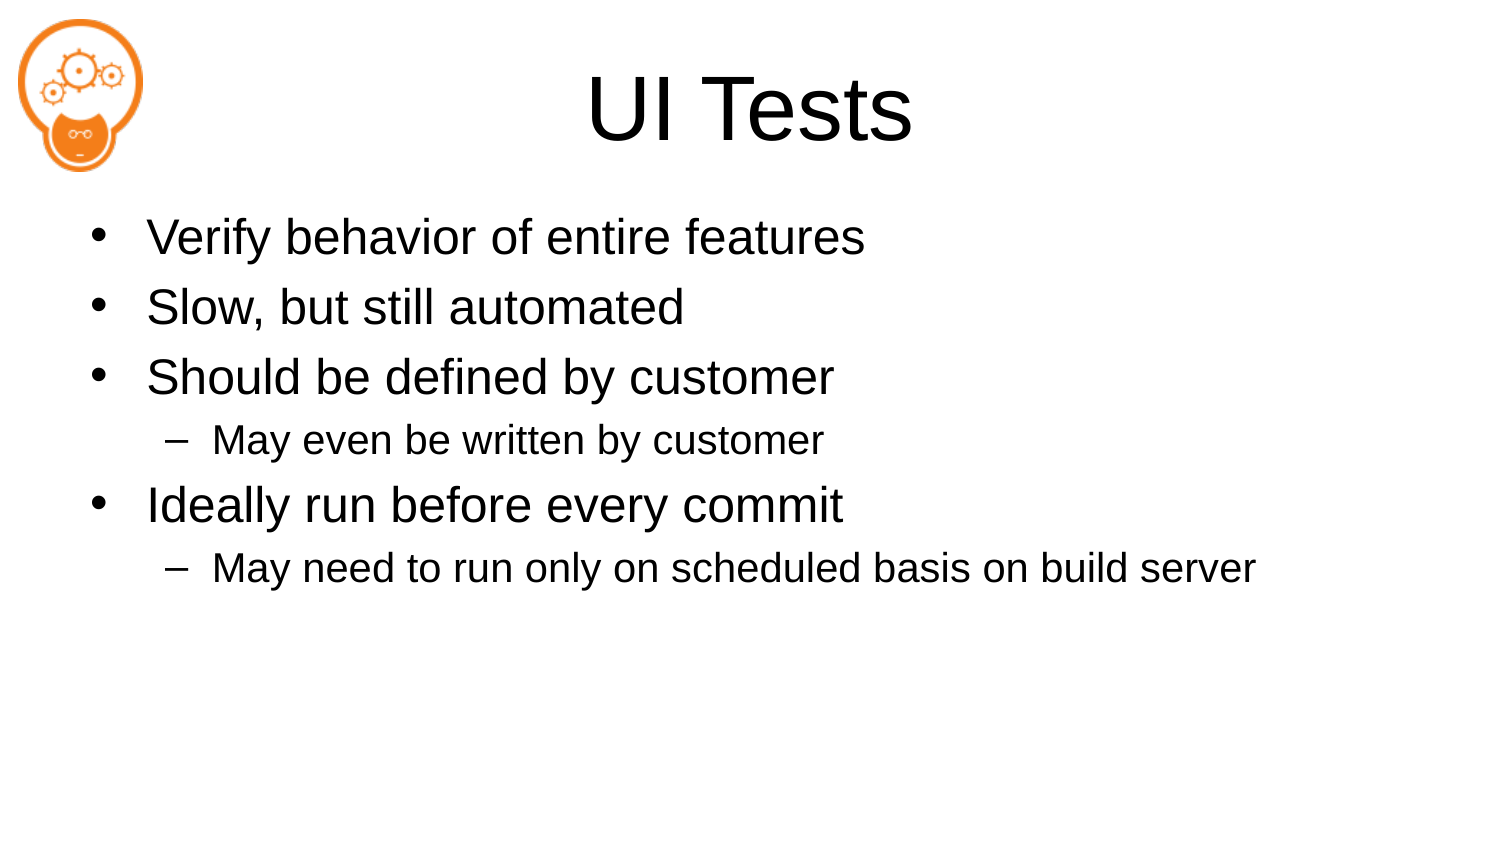

# UI Tests
Verify behavior of entire features
Slow, but still automated
Should be defined by customer
May even be written by customer
Ideally run before every commit
May need to run only on scheduled basis on build server